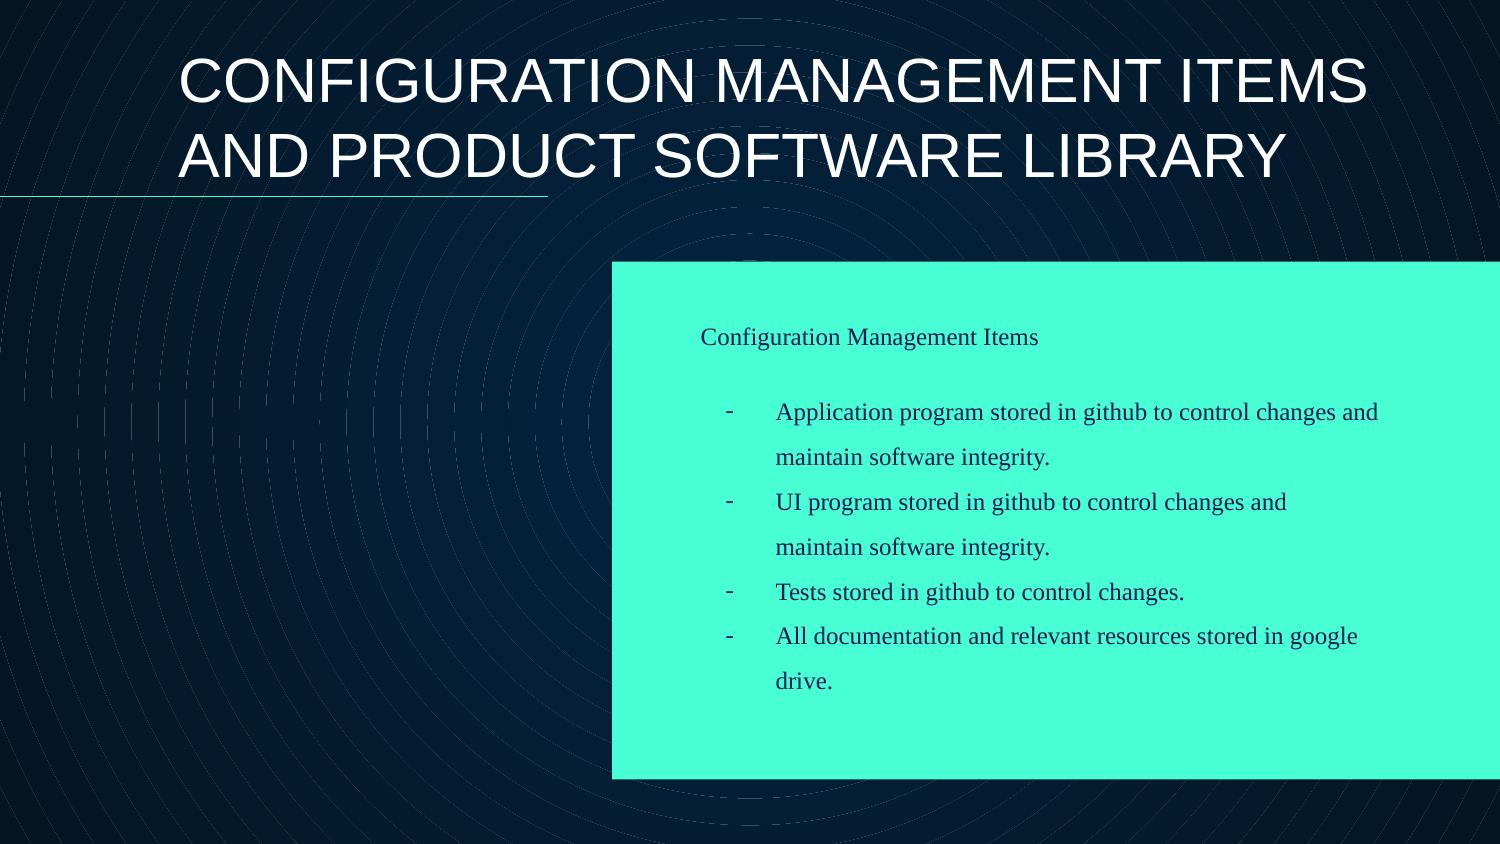

CONFIGURATION MANAGEMENT ITEMS AND PRODUCT SOFTWARE LIBRARY
Configuration Management Items

Application program stored in github to control changes and maintain software integrity.
UI program stored in github to control changes and maintain software integrity.
Tests stored in github to control changes.
All documentation and relevant resources stored in google drive.